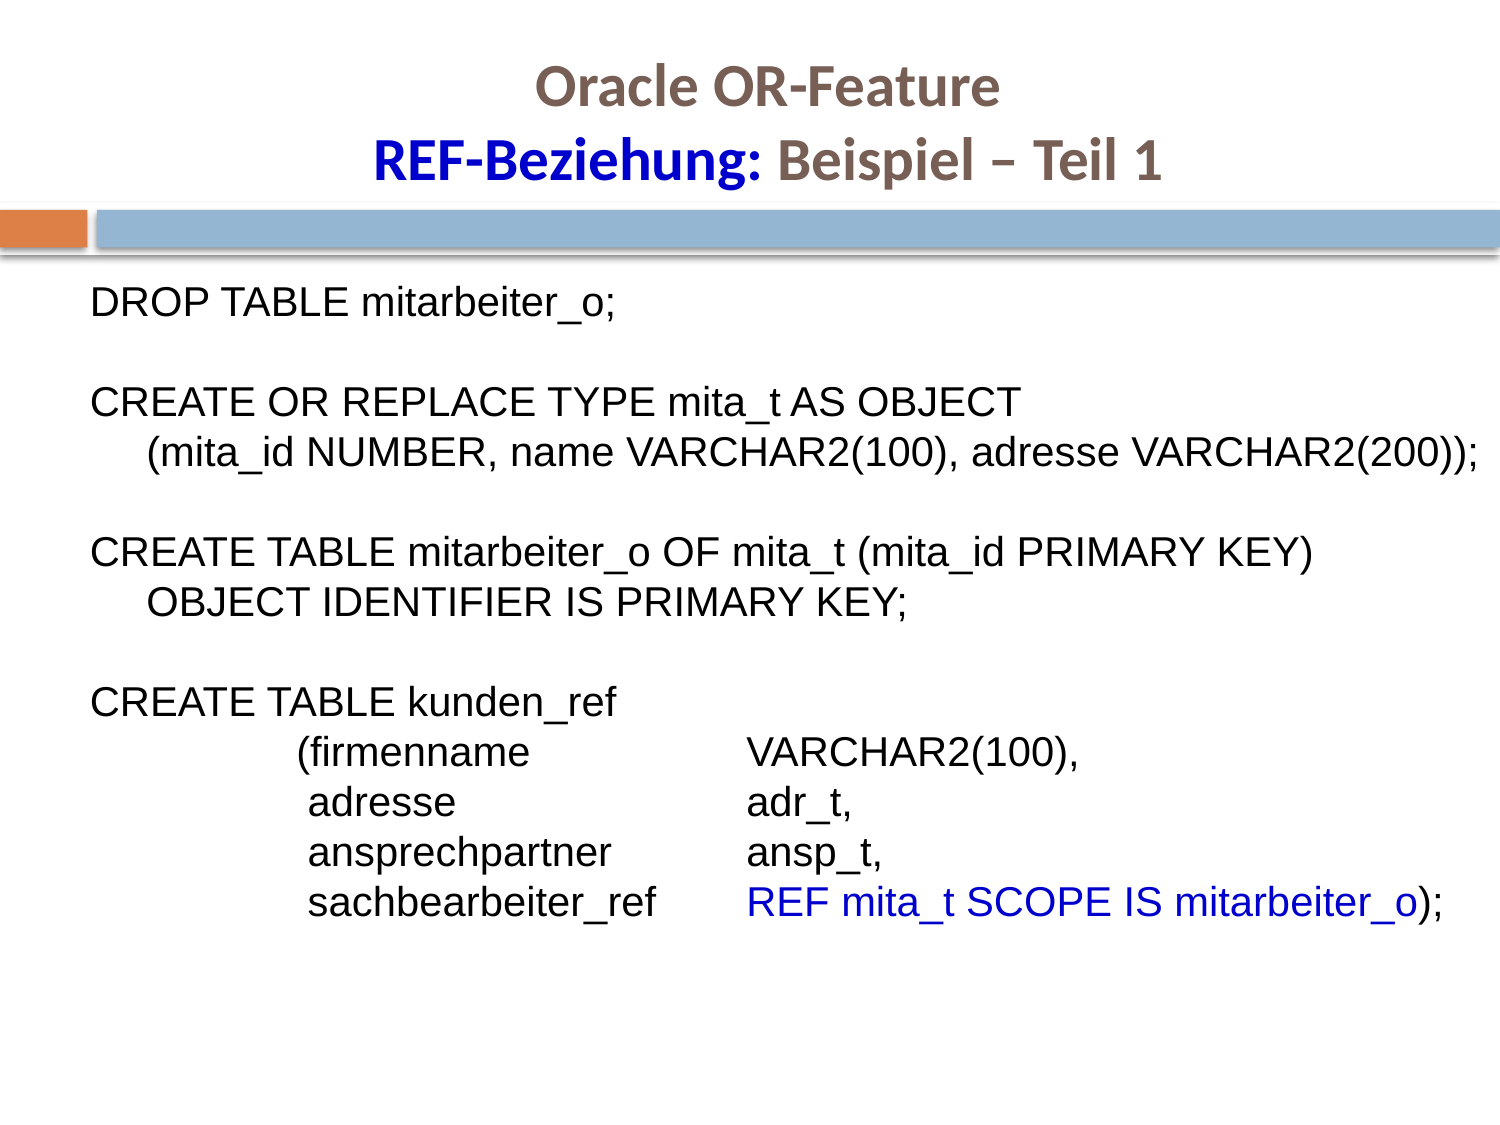

# Oracle OR-Feature REF-Beziehung: Beispiel – Teil 1

DROP TABLE mitarbeiter_o;

CREATE OR REPLACE TYPE mita_t AS OBJECT
(mita_id NUMBER, name VARCHAR2(100), adresse VARCHAR2(200));

CREATE TABLE mitarbeiter_o OF mita_t (mita_id PRIMARY KEY)
	OBJECT IDENTIFIER IS PRIMARY KEY;

CREATE TABLE kunden_ref
		(firmenname		VARCHAR2(100),
	 adresse	 	adr_t,
	 ansprechpartner	ansp_t,
		 sachbearbeiter_ref	REF mita_t SCOPE IS mitarbeiter_o);